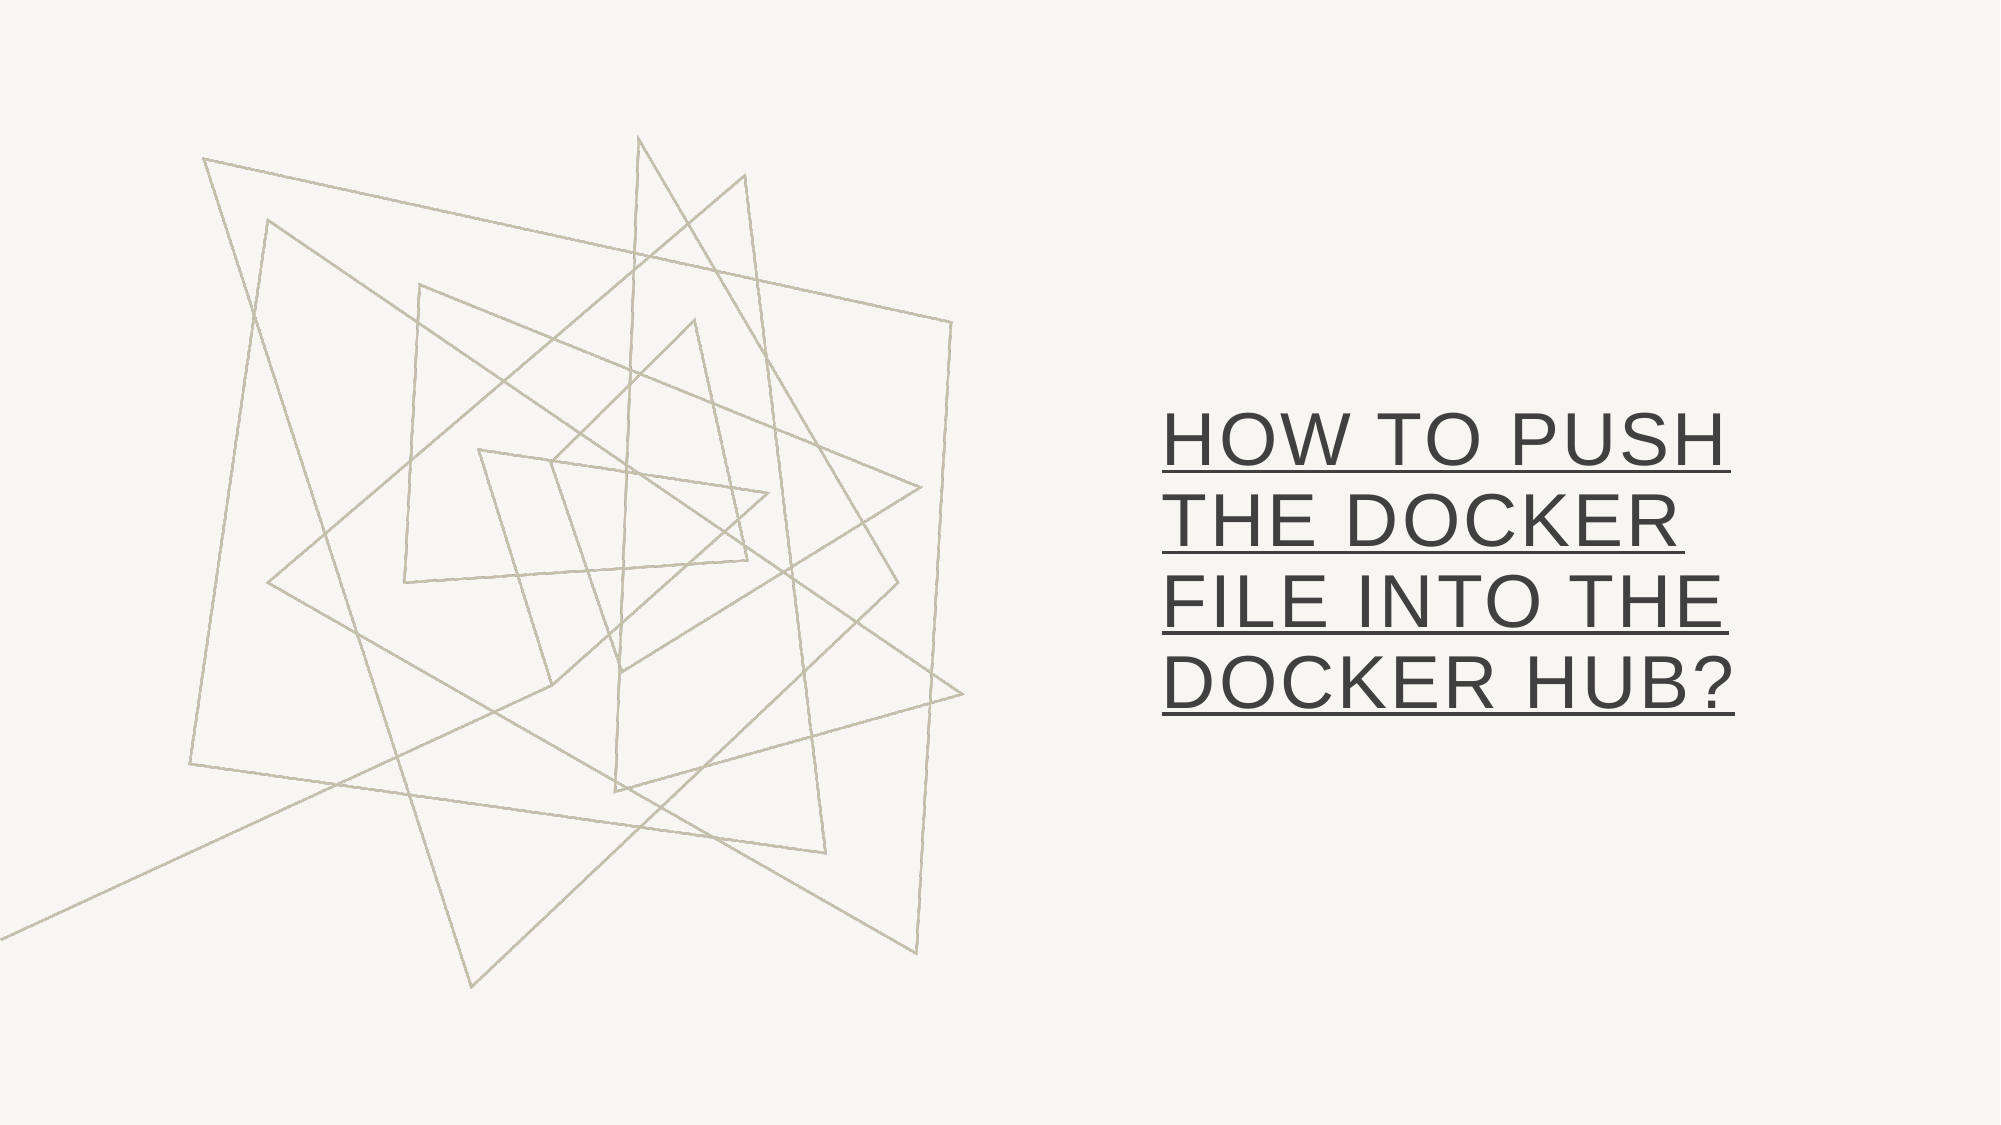

# HOW TO PUSH THE DOCKER FILE INTO THE DOCKER HUB?